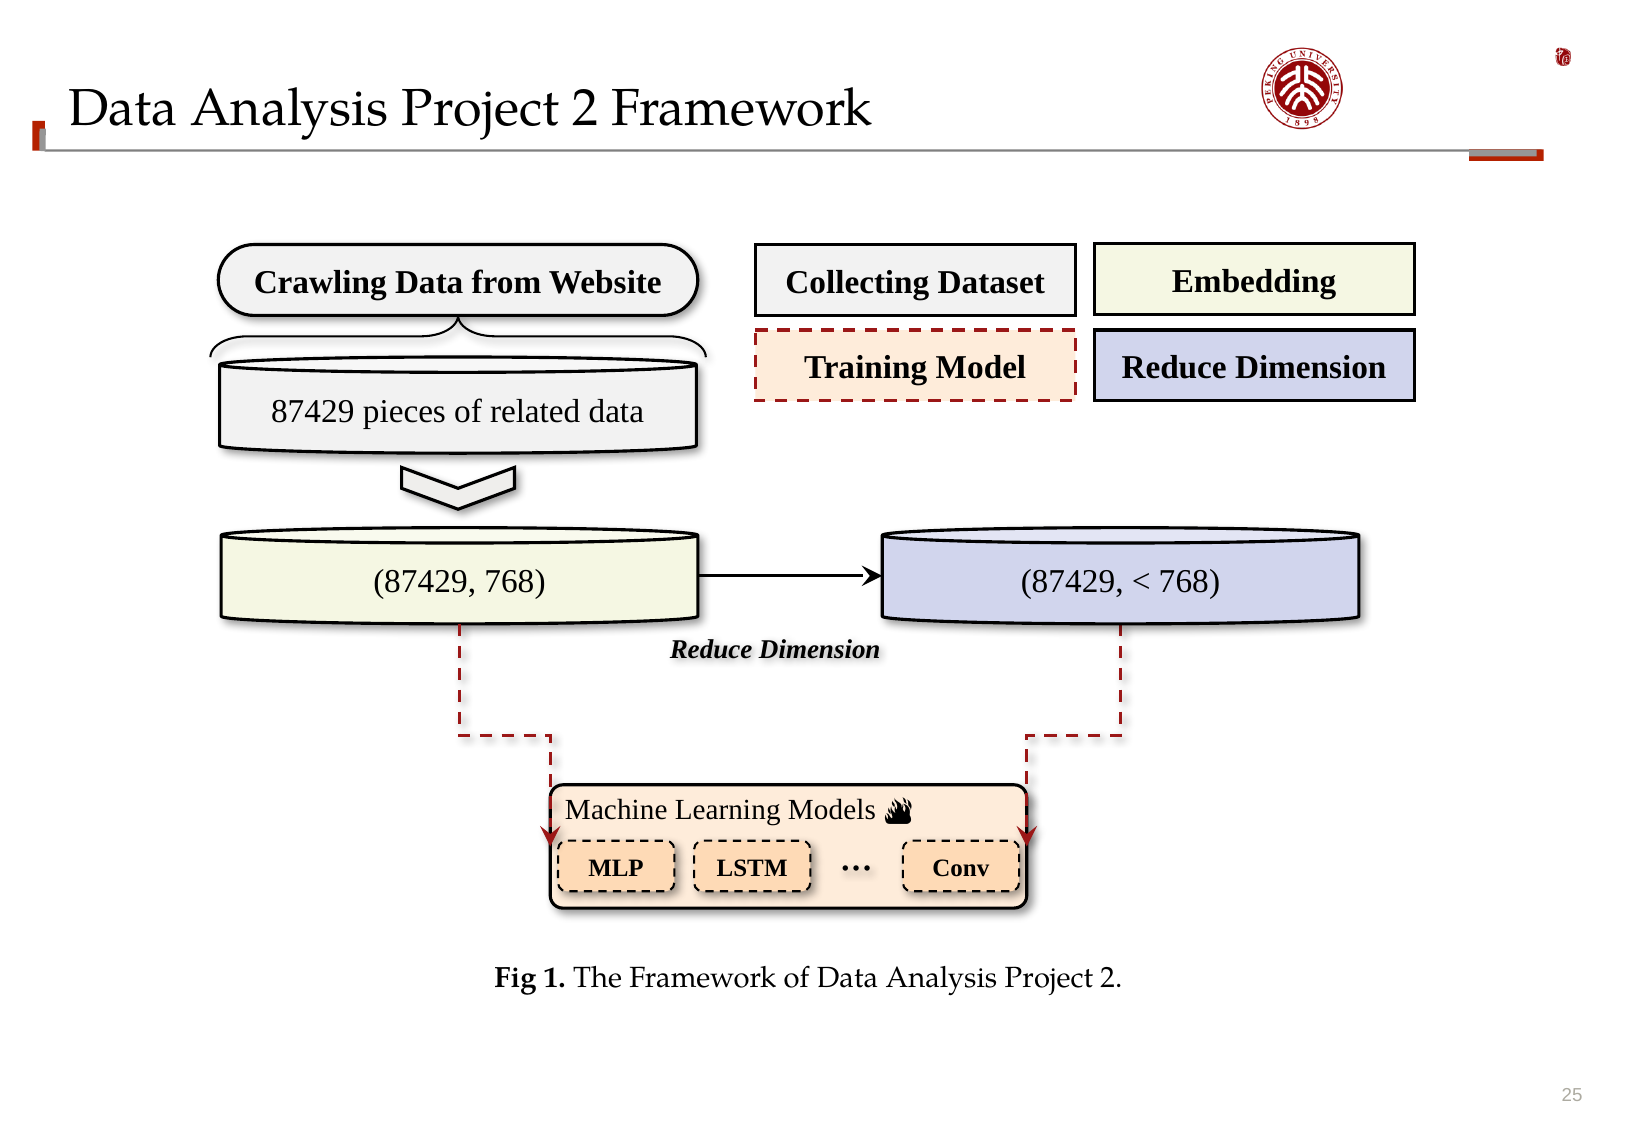

# Data Analysis Project 2 Framework

Embedding
Collecting Dataset
Training Model
Reduce Dimension
Crawling Data from Website
87429 pieces of related data

(87429, < 768)
(87429, 768)
Reduce Dimension
Machine Learning Models 🔥

Conv
LSTM
MLP
···
Fig 1. The Framework of Data Analysis Project 2.